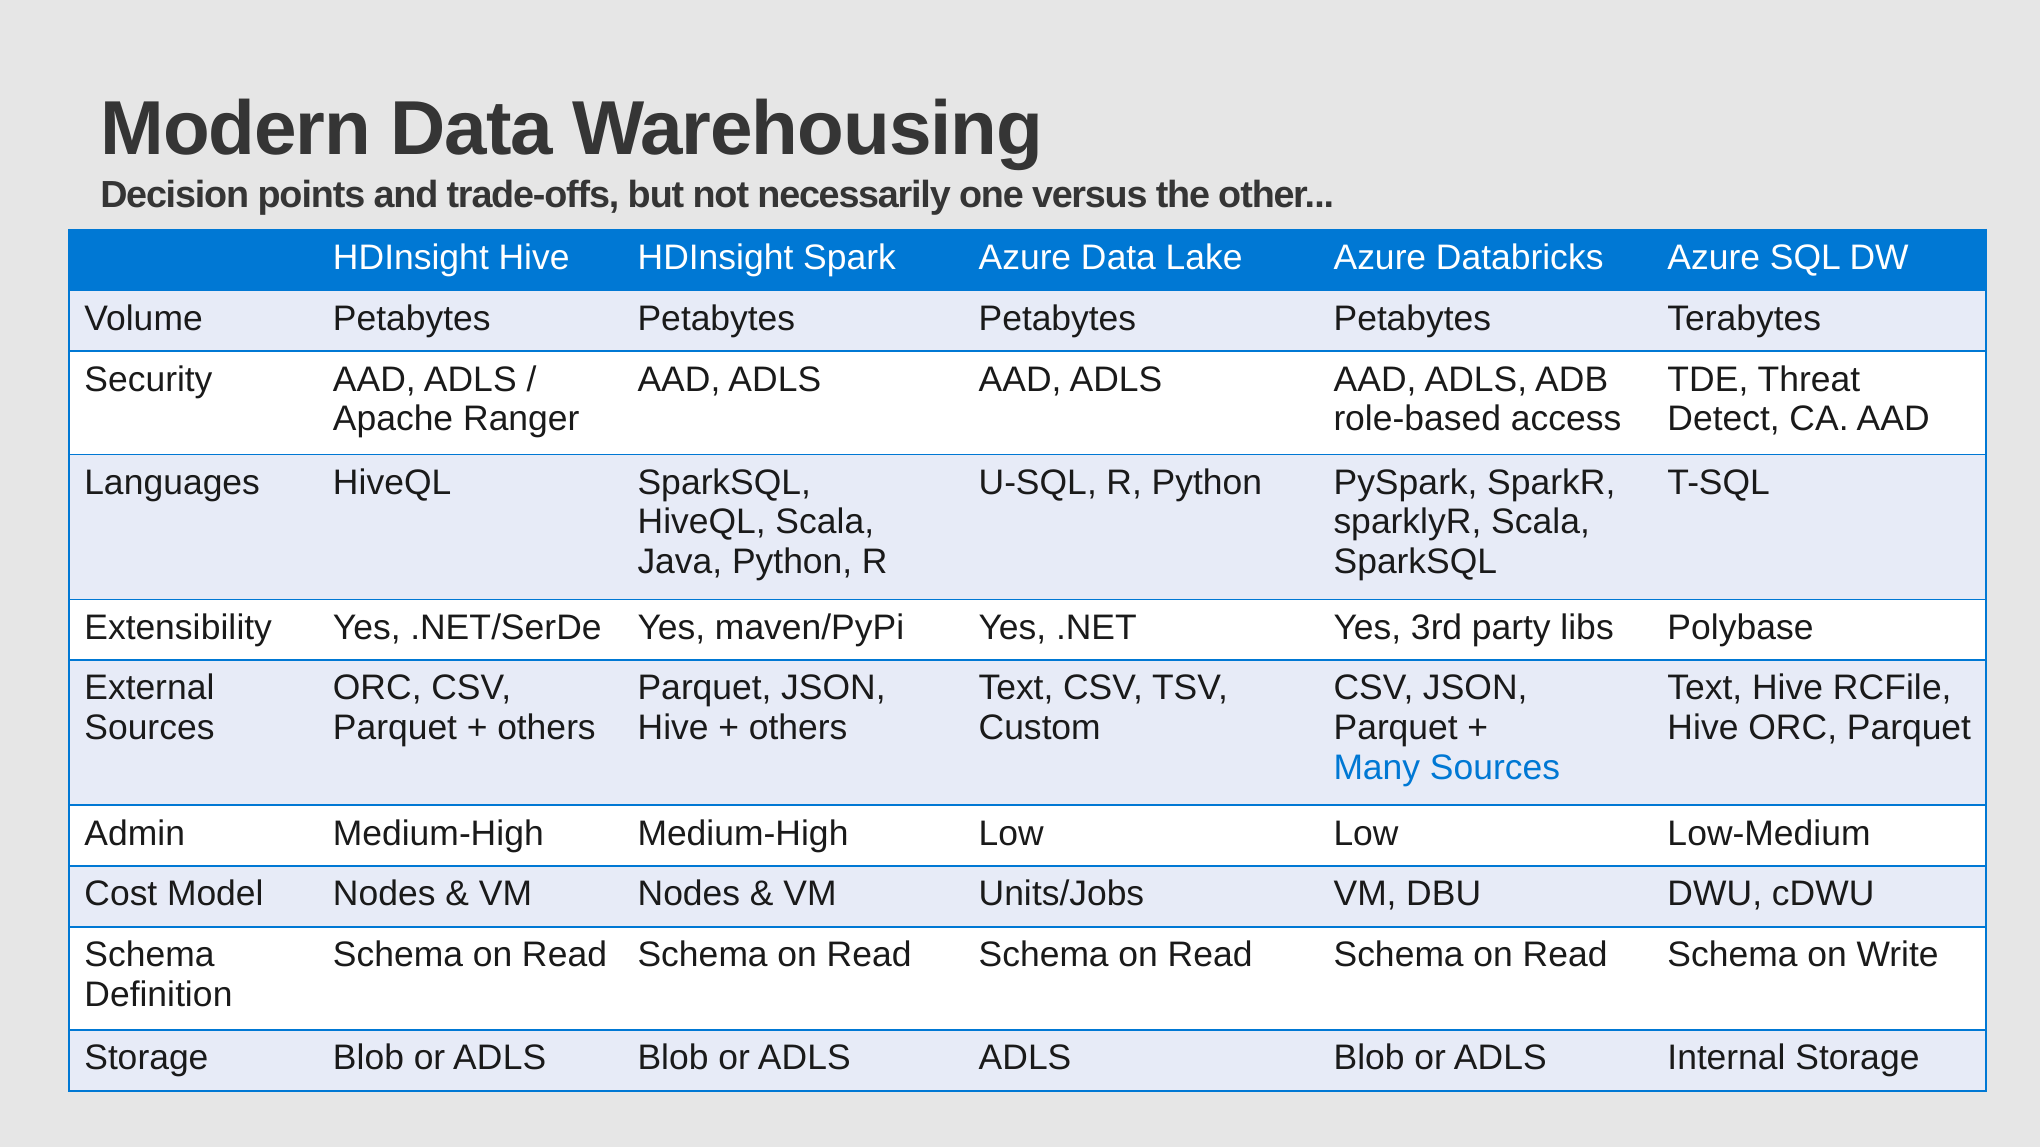

# Modern Data Warehousing Decision points and trade-offs, but not necessarily one versus the other...
|  | HDInsight Hive | HDInsight Spark | Azure Data Lake | Azure Databricks | Azure SQL DW |
| --- | --- | --- | --- | --- | --- |
| Volume | Petabytes | Petabytes | Petabytes | Petabytes | Terabytes |
| Security | AAD, ADLS / Apache Ranger | AAD, ADLS | AAD, ADLS | AAD, ADLS, ADB role-based access | TDE, Threat Detect, CA. AAD |
| Languages | HiveQL | SparkSQL, HiveQL, Scala, Java, Python, R | U-SQL, R, Python | PySpark, SparkR, sparklyR, Scala, SparkSQL | T-SQL |
| Extensibility | Yes, .NET/SerDe | Yes, maven/PyPi | Yes, .NET | Yes, 3rd party libs | Polybase |
| External Sources | ORC, CSV, Parquet + others | Parquet, JSON, Hive + others | Text, CSV, TSV, Custom | CSV, JSON, Parquet + Many Sources | Text, Hive RCFile, Hive ORC, Parquet |
| Admin | Medium-High | Medium-High | Low | Low | Low-Medium |
| Cost Model | Nodes & VM | Nodes & VM | Units/Jobs | VM, DBU | DWU, cDWU |
| Schema Definition | Schema on Read | Schema on Read | Schema on Read | Schema on Read | Schema on Write |
| Storage | Blob or ADLS | Blob or ADLS | ADLS | Blob or ADLS | Internal Storage |